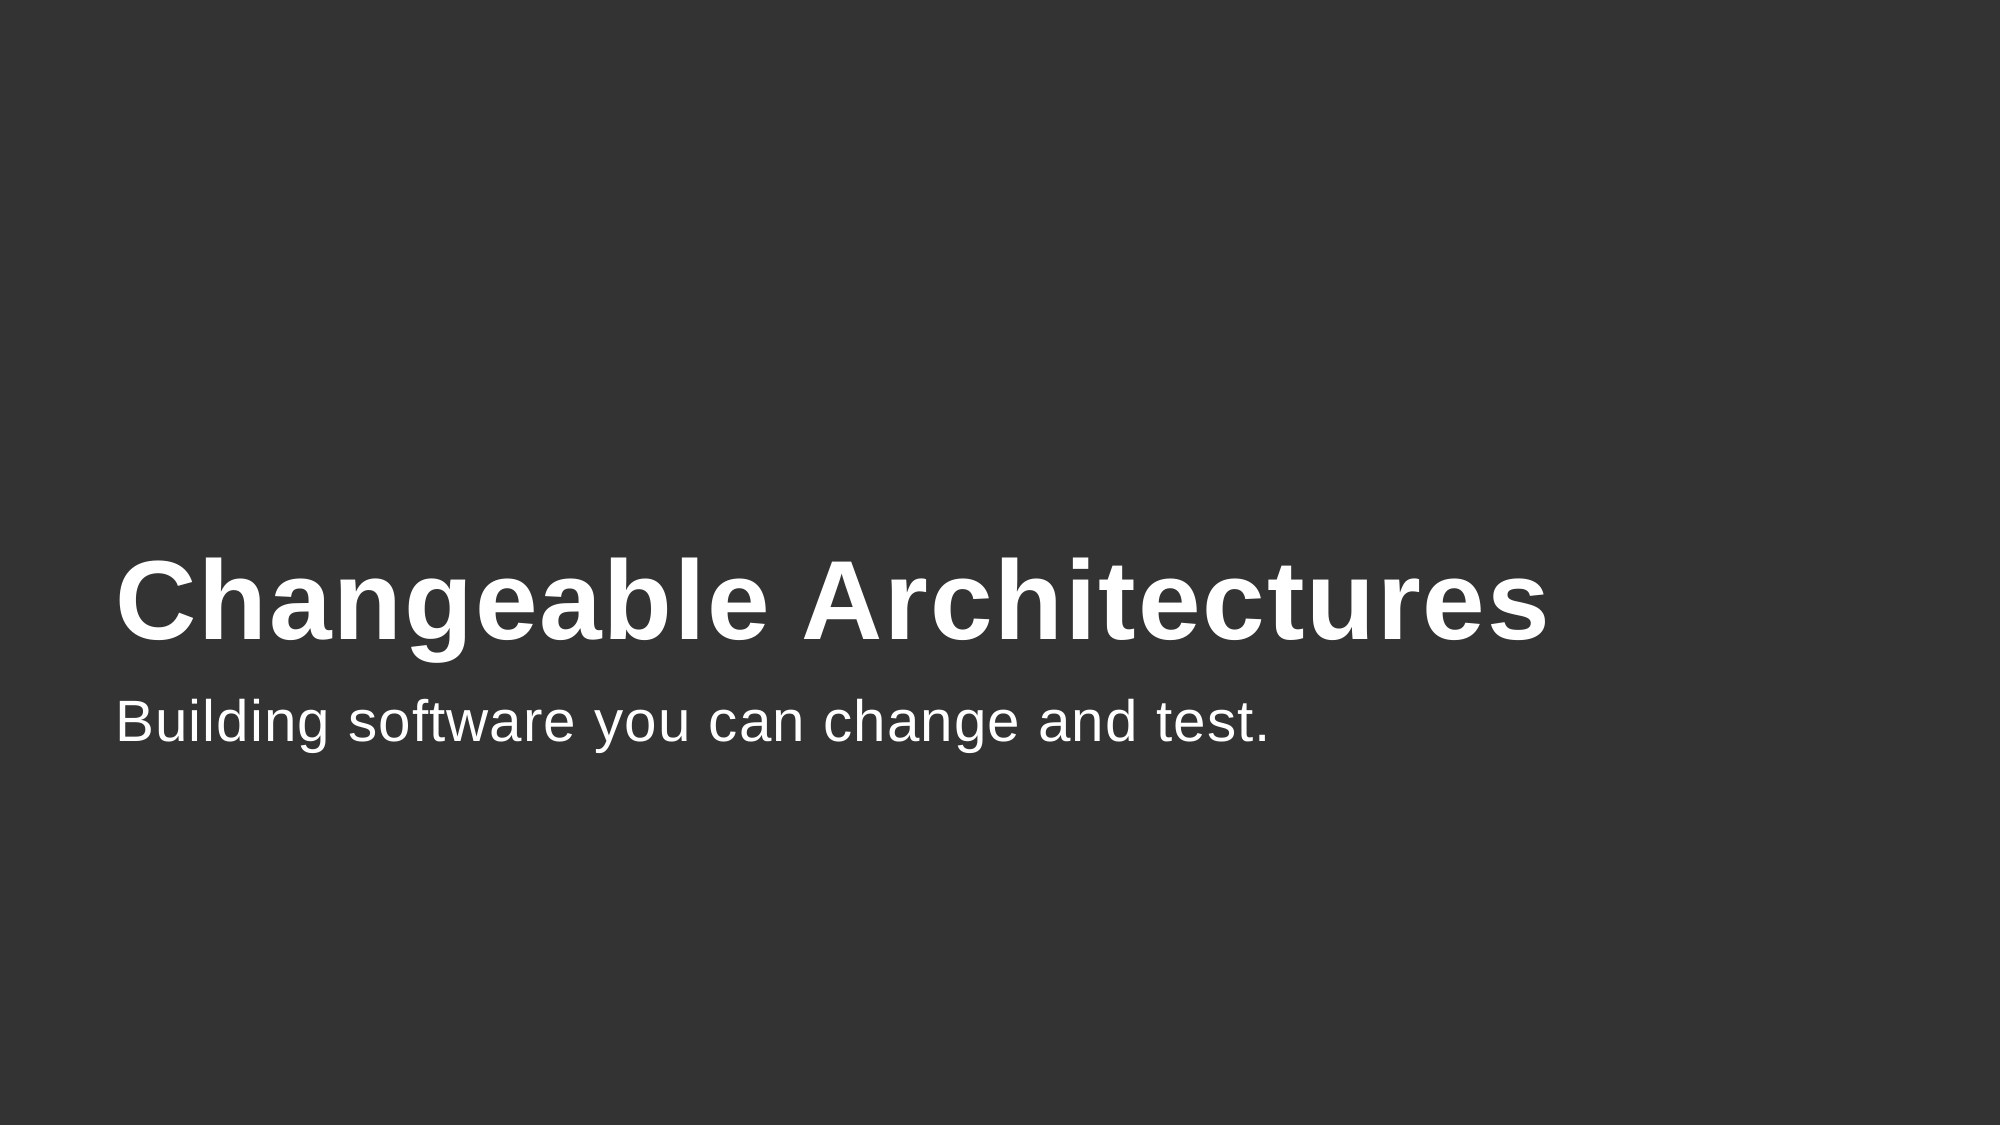

# Changeable Architectures
Building software you can change and test.